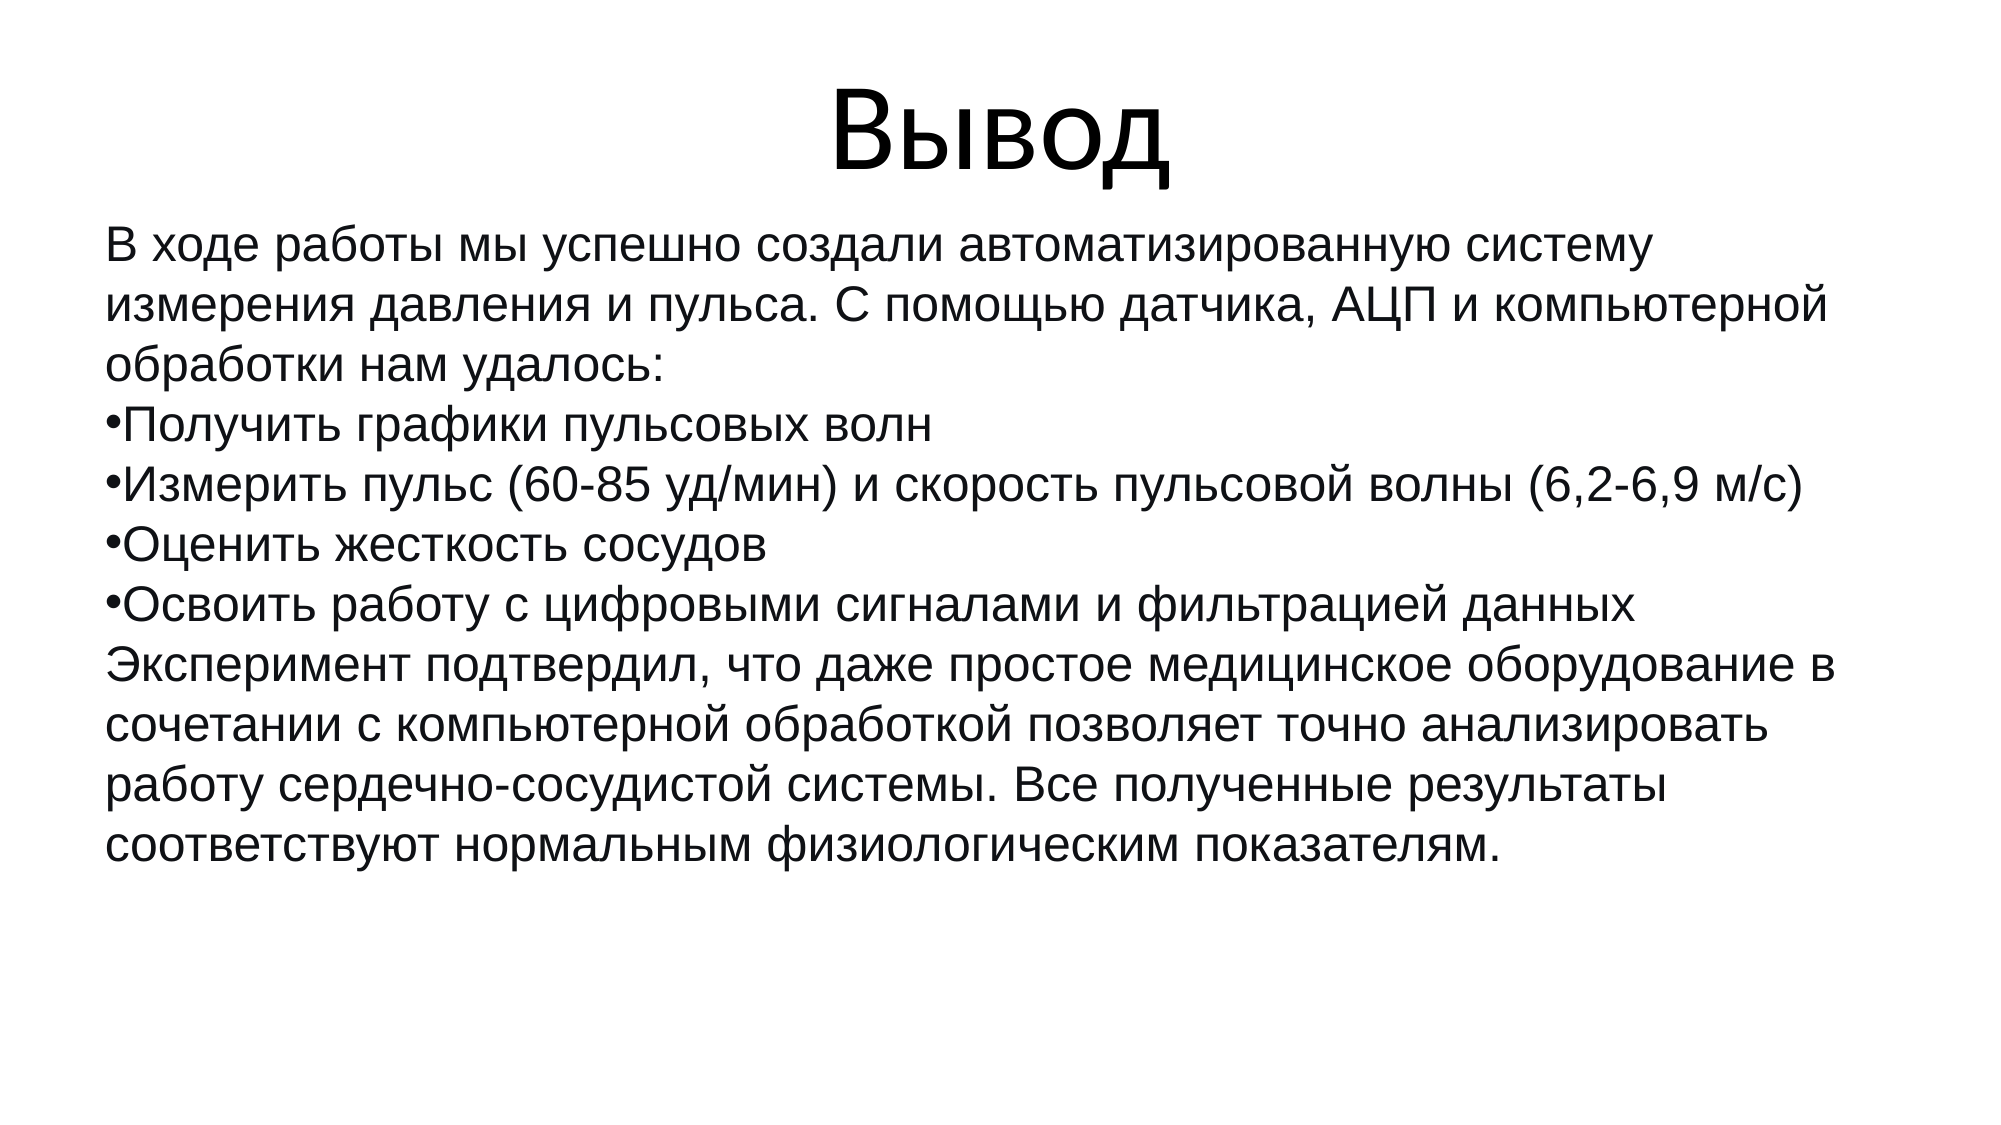

# Вывод
В ходе работы мы успешно создали автоматизированную систему измерения давления и пульса. С помощью датчика, АЦП и компьютерной обработки нам удалось:
Получить графики пульсовых волн
Измерить пульс (60-85 уд/мин) и скорость пульсовой волны (6,2-6,9 м/с)
Оценить жесткость сосудов
Освоить работу с цифровыми сигналами и фильтрацией данных
Эксперимент подтвердил, что даже простое медицинское оборудование в сочетании с компьютерной обработкой позволяет точно анализировать работу сердечно-сосудистой системы. Все полученные результаты соответствуют нормальным физиологическим показателям.